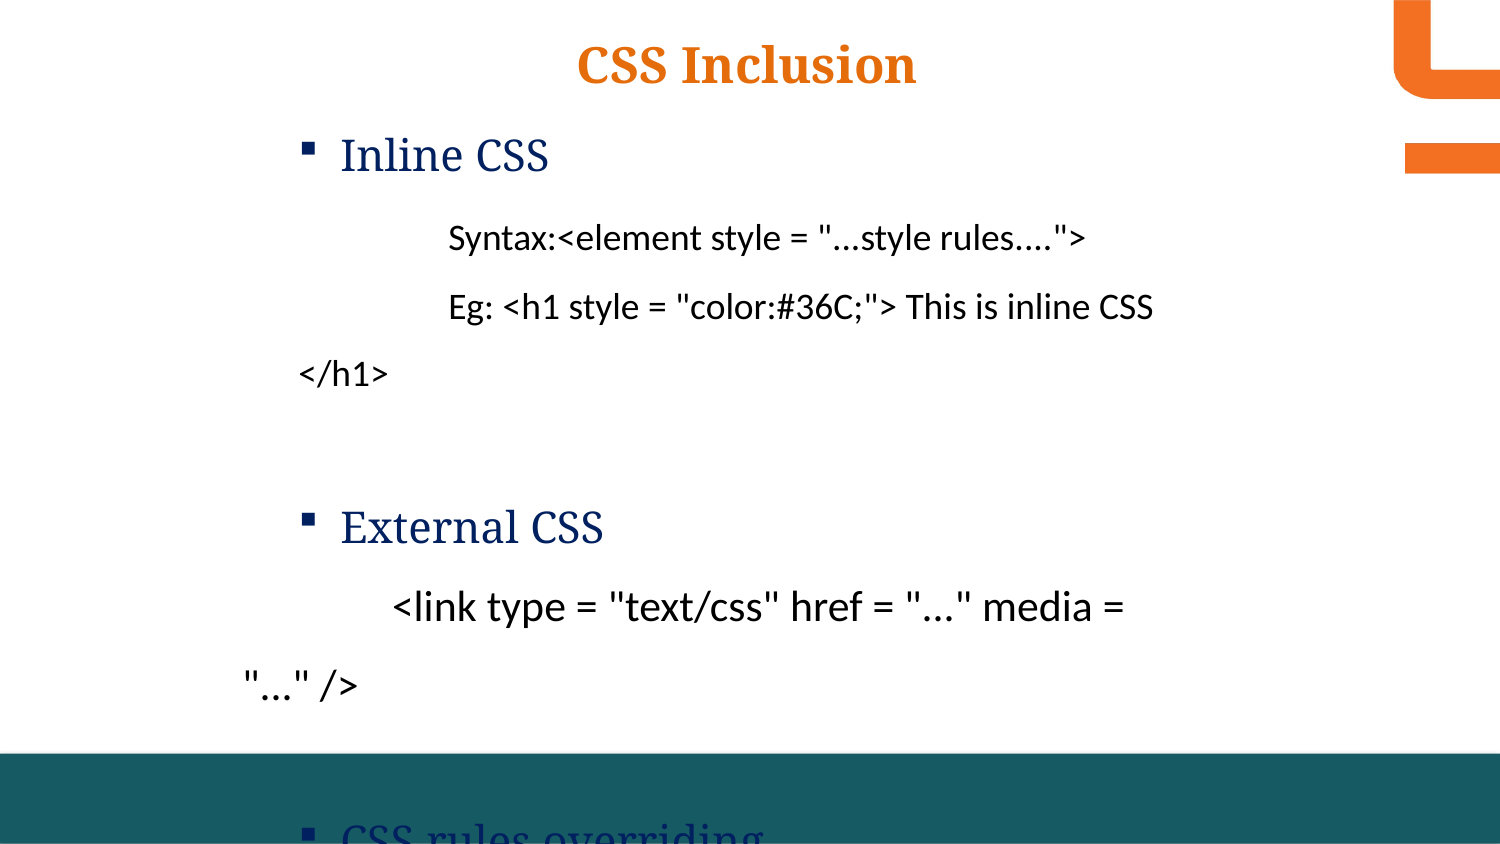

CSS Inclusion
Inline CSS
	Syntax:<element style = "...style rules....">
	Eg: <h1 style = "color:#36C;"> This is inline CSS </h1>

External CSS
	<link type = "text/css" href = "..." media = "..." />

CSS rules overriding